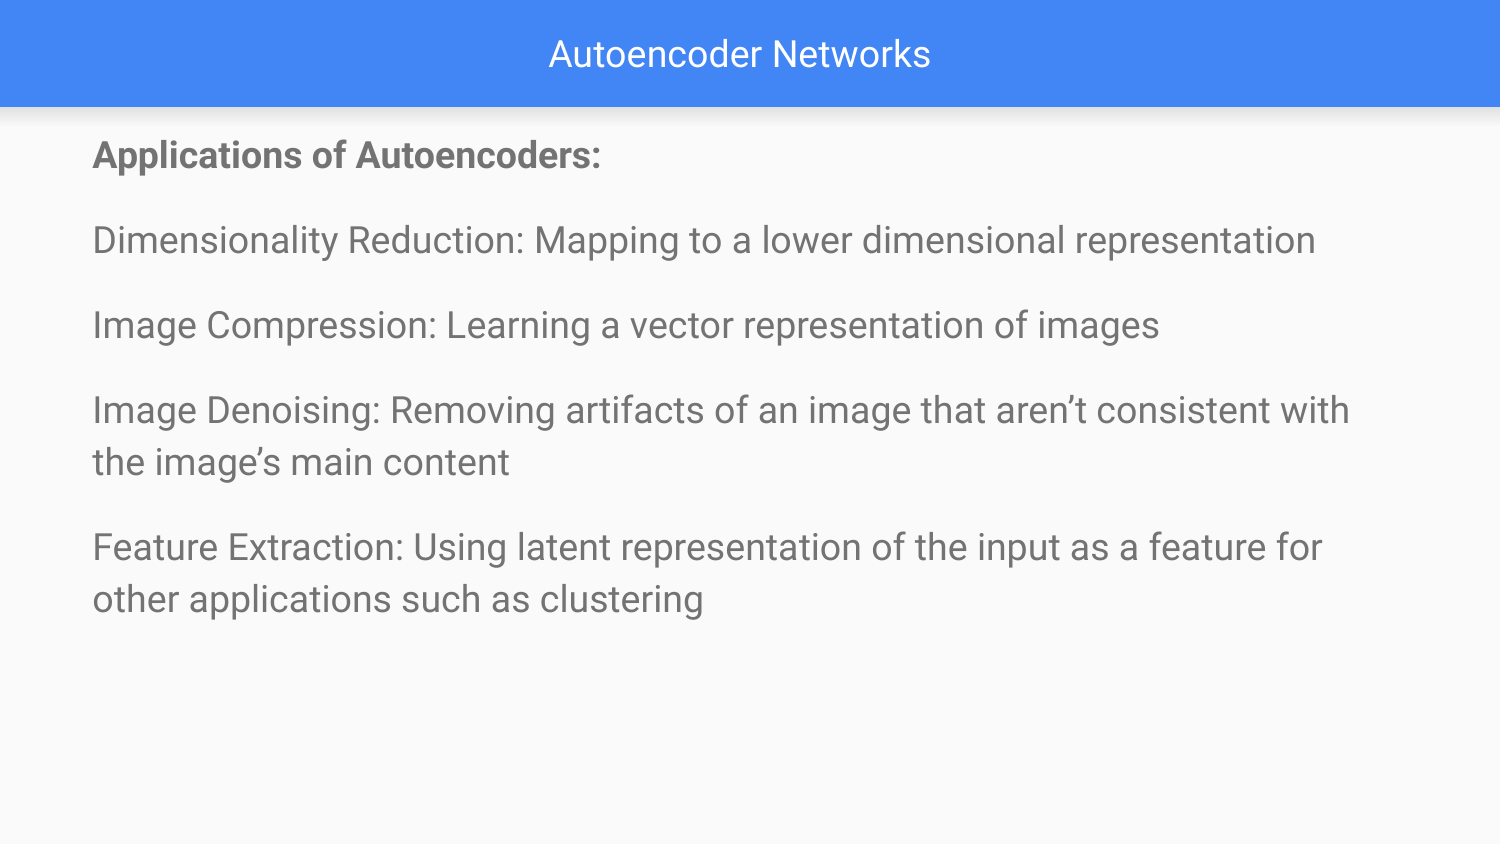

# Autoencoder Networks
Applications of Autoencoders:
Dimensionality Reduction: Mapping to a lower dimensional representation
Image Compression: Learning a vector representation of images
Image Denoising: Removing artifacts of an image that aren’t consistent with the image’s main content
Feature Extraction: Using latent representation of the input as a feature for other applications such as clustering